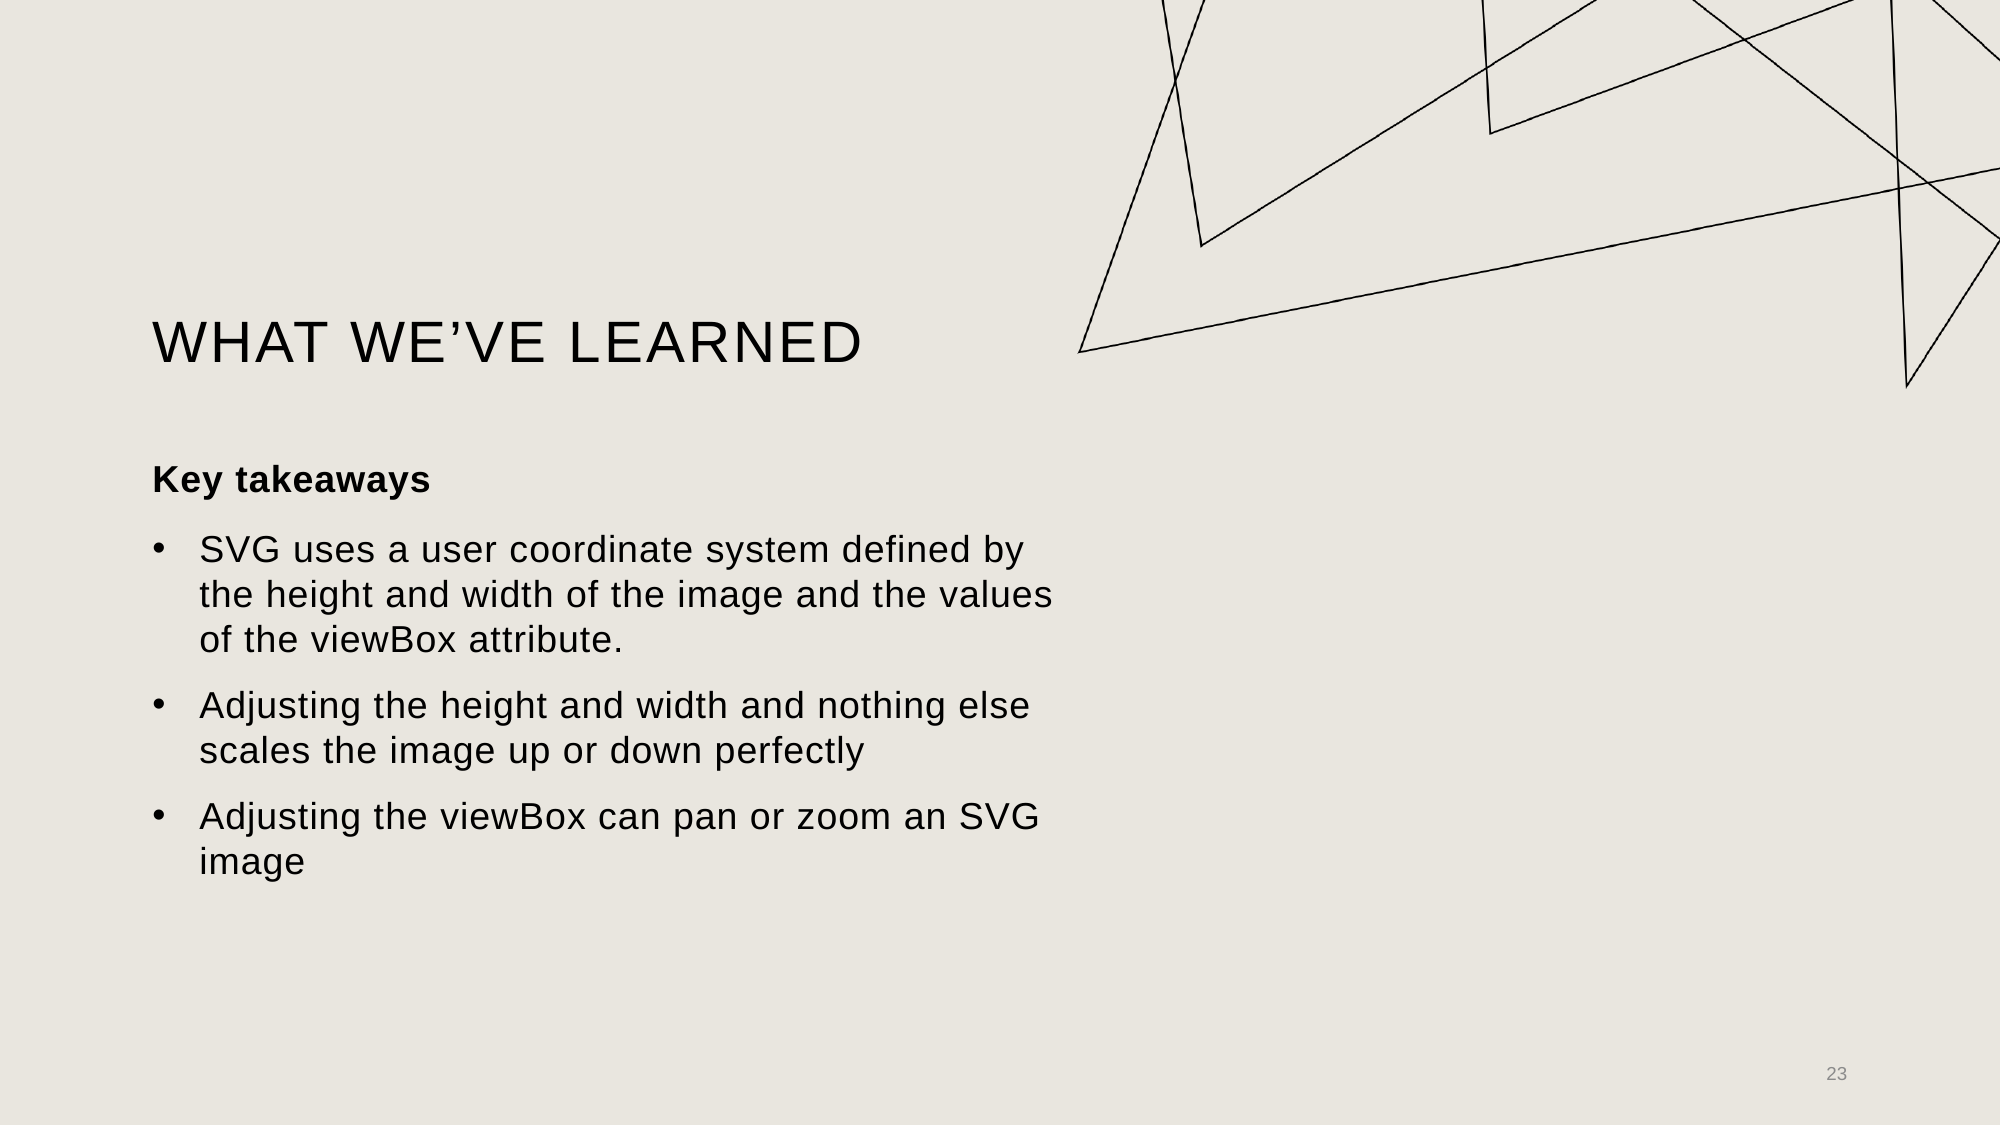

# What we’ve learned
Key takeaways

SVG uses a user coordinate system defined by the height and width of the image and the values of the viewBox attribute.
Adjusting the height and width and nothing else scales the image up or down perfectly
Adjusting the viewBox can pan or zoom an SVG image

23